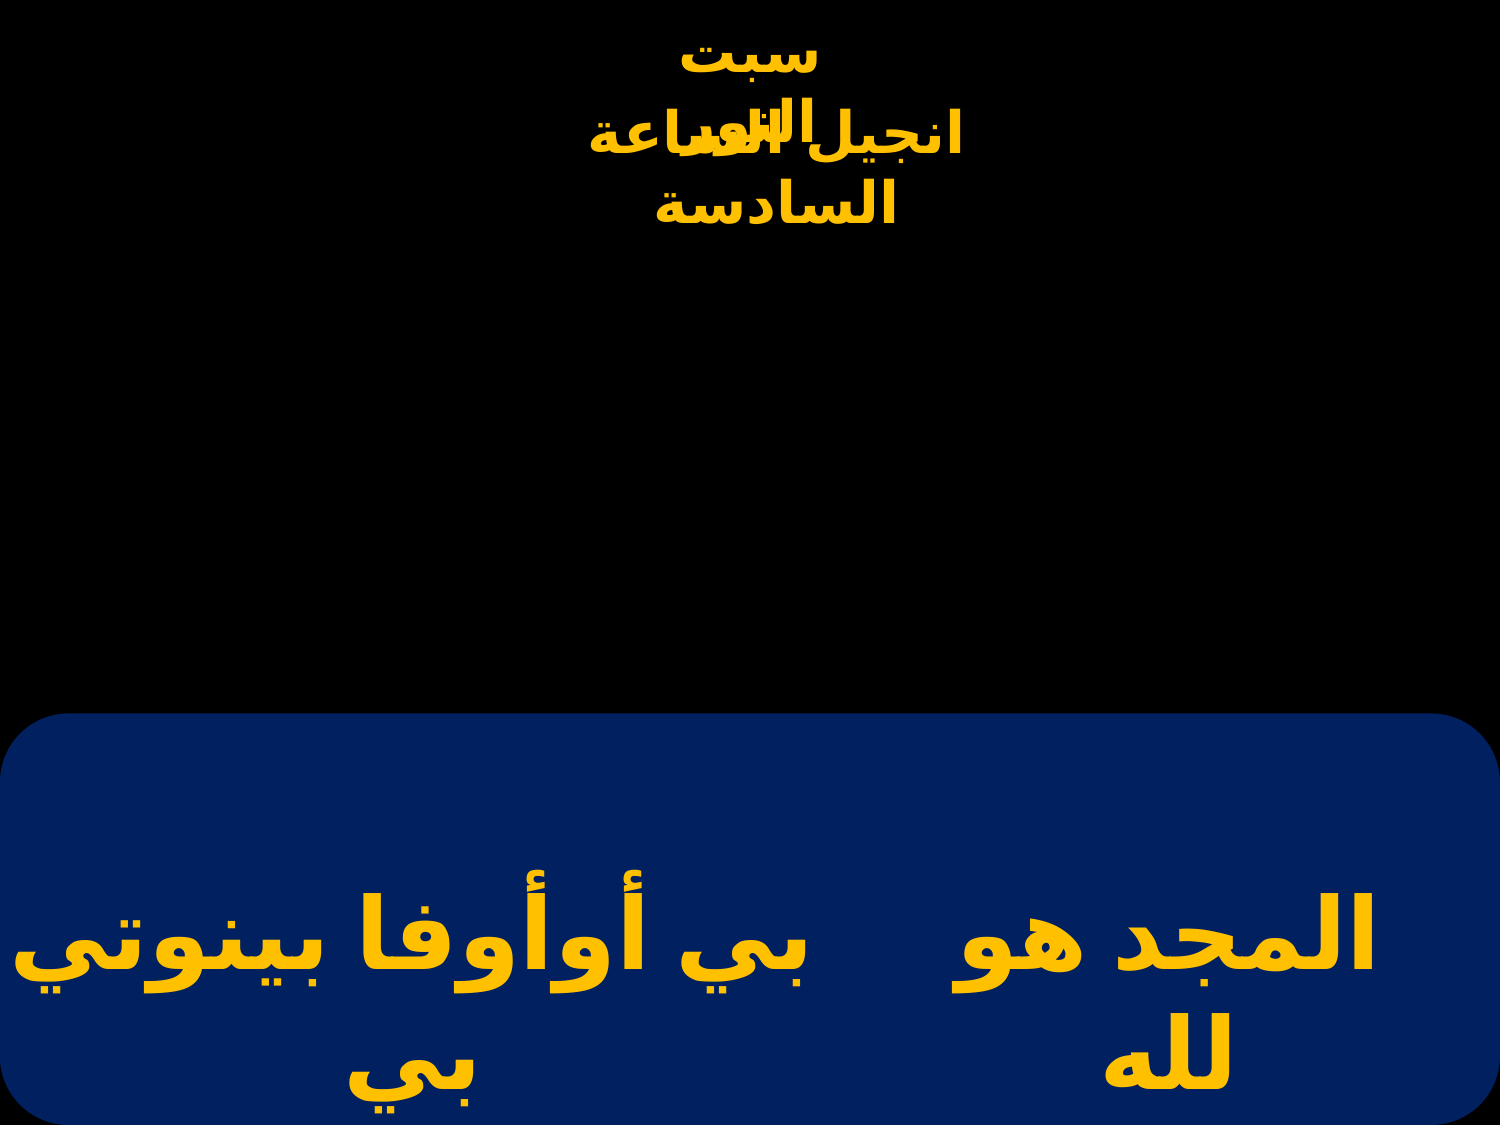

بي أوأوفا بينوتي بي
المجد هو لله